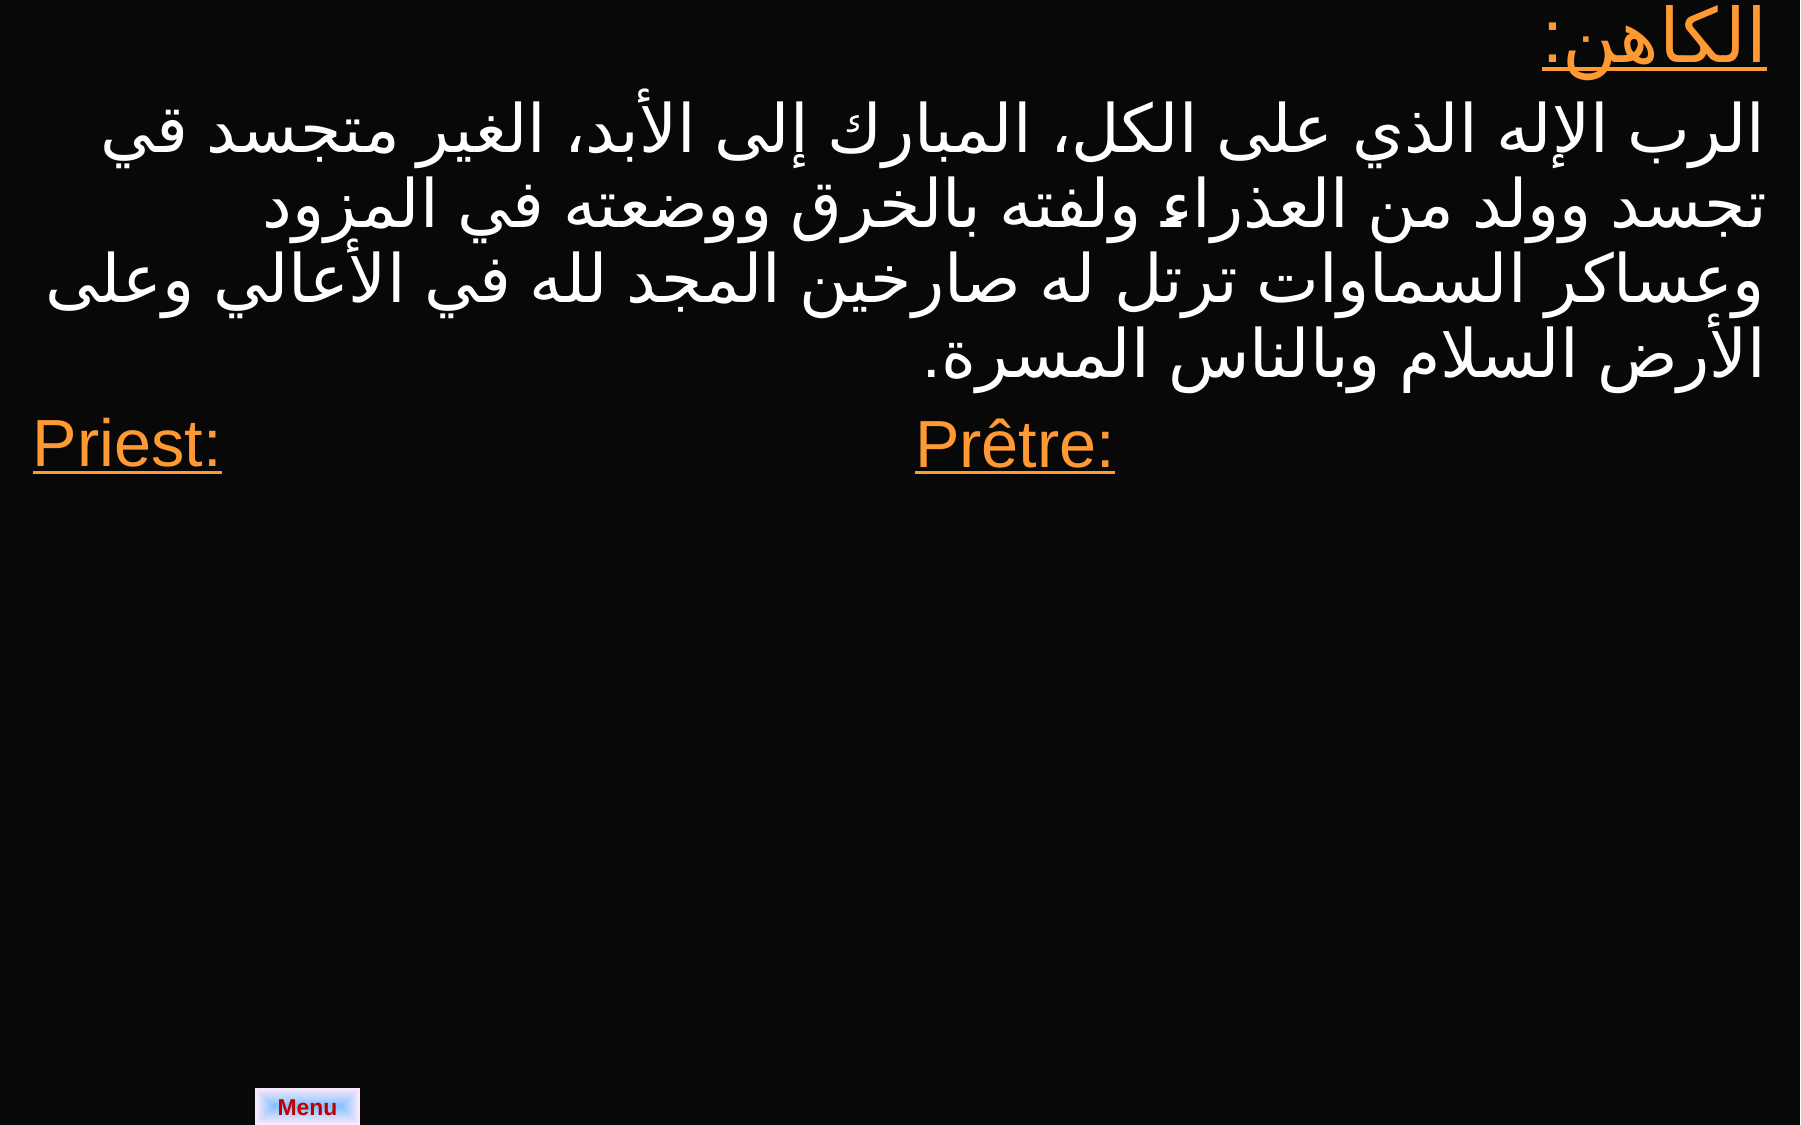

| الكاهن: الرب الإله الذي على الكل، المبارك إلى الأبد، الغير متجسد قي تجسد وولد من العذراء ولفته بالخرق ووضعته في المزود وعساكر السماوات ترتل له صارخين المجد لله في الأعالي وعلى الأرض السلام وبالناس المسرة. |  |
| --- | --- |
| Priest: | Prêtre: |

Menu